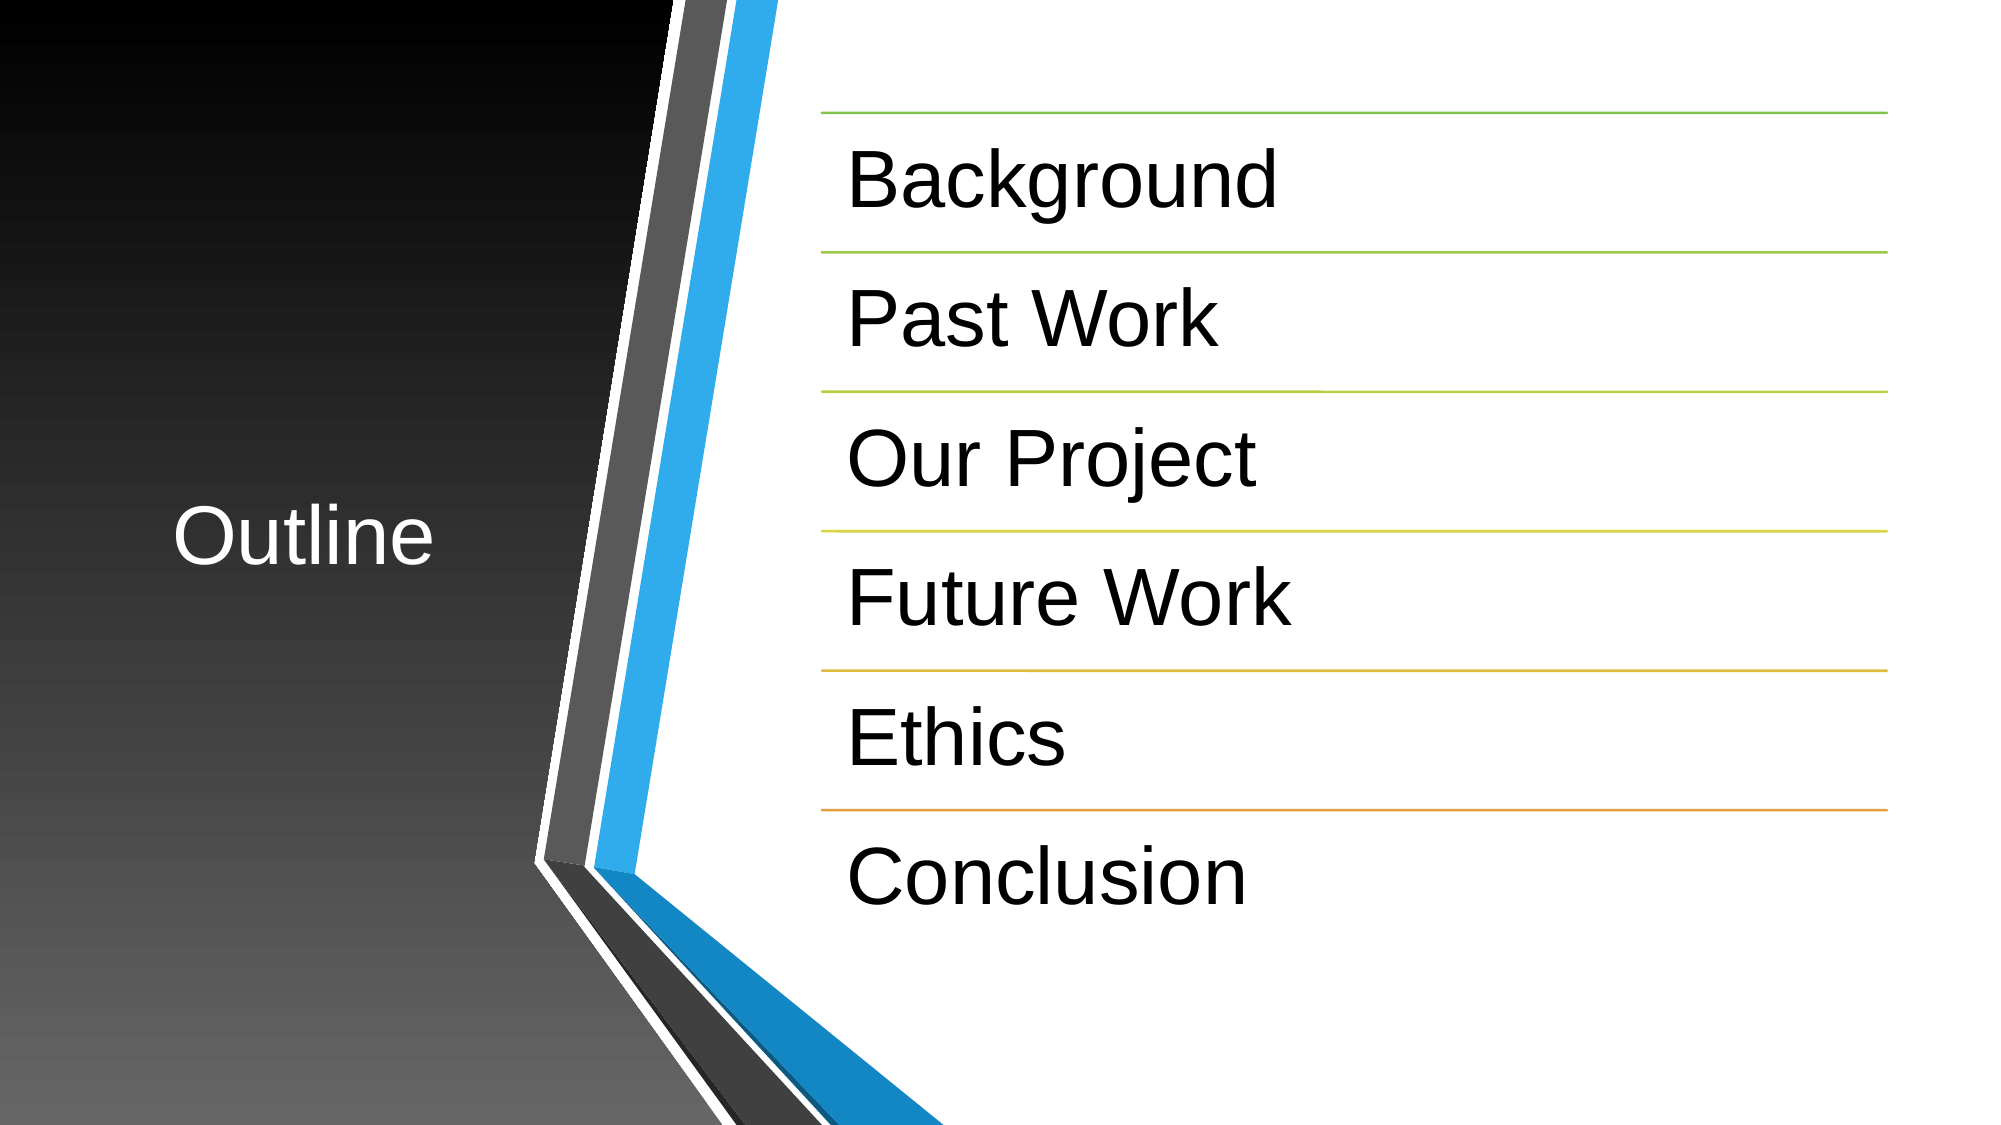

# Outline
Background
Past Work
Our Project
Future Work
Ethics
Conclusion